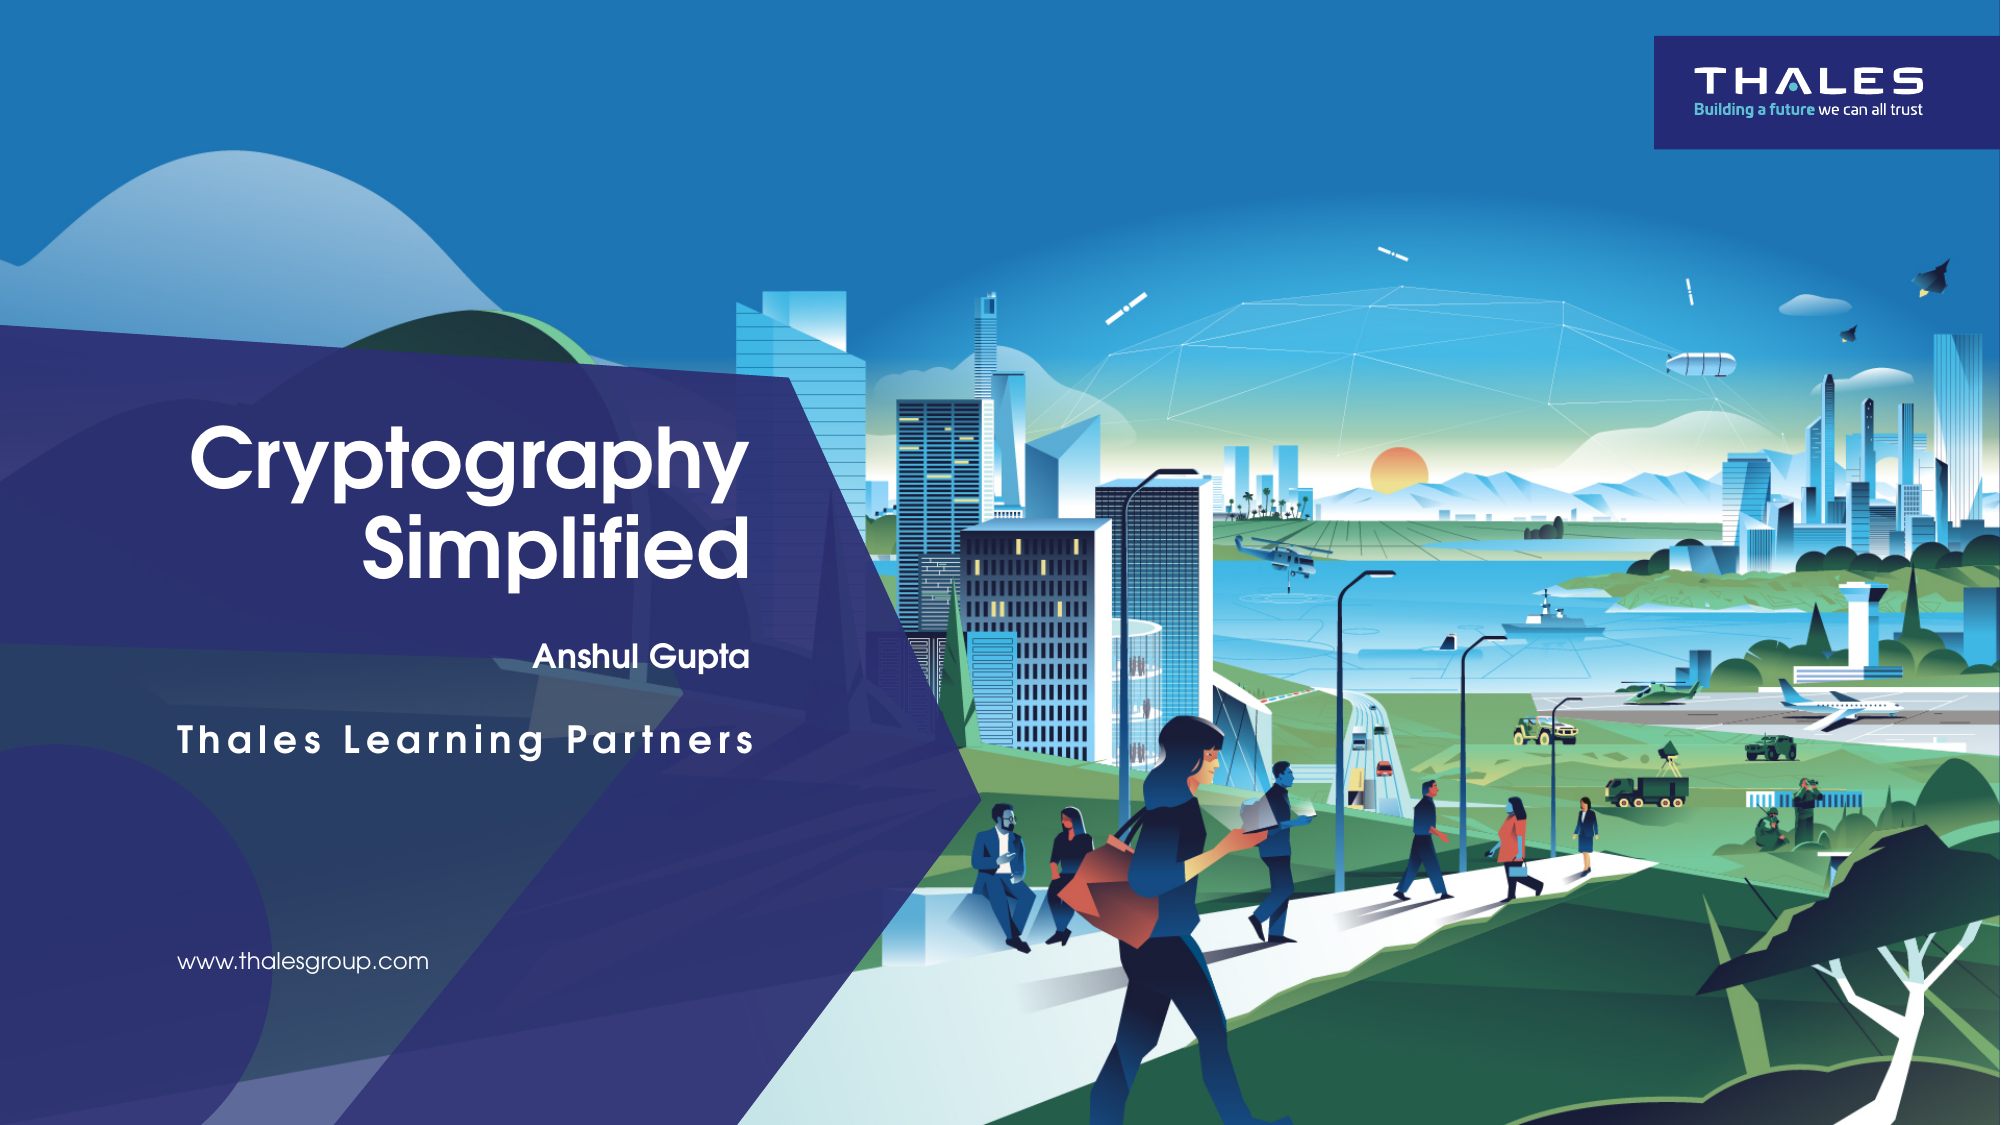

# Cryptography Simplified Anshul Gupta
Thales Learning Partners